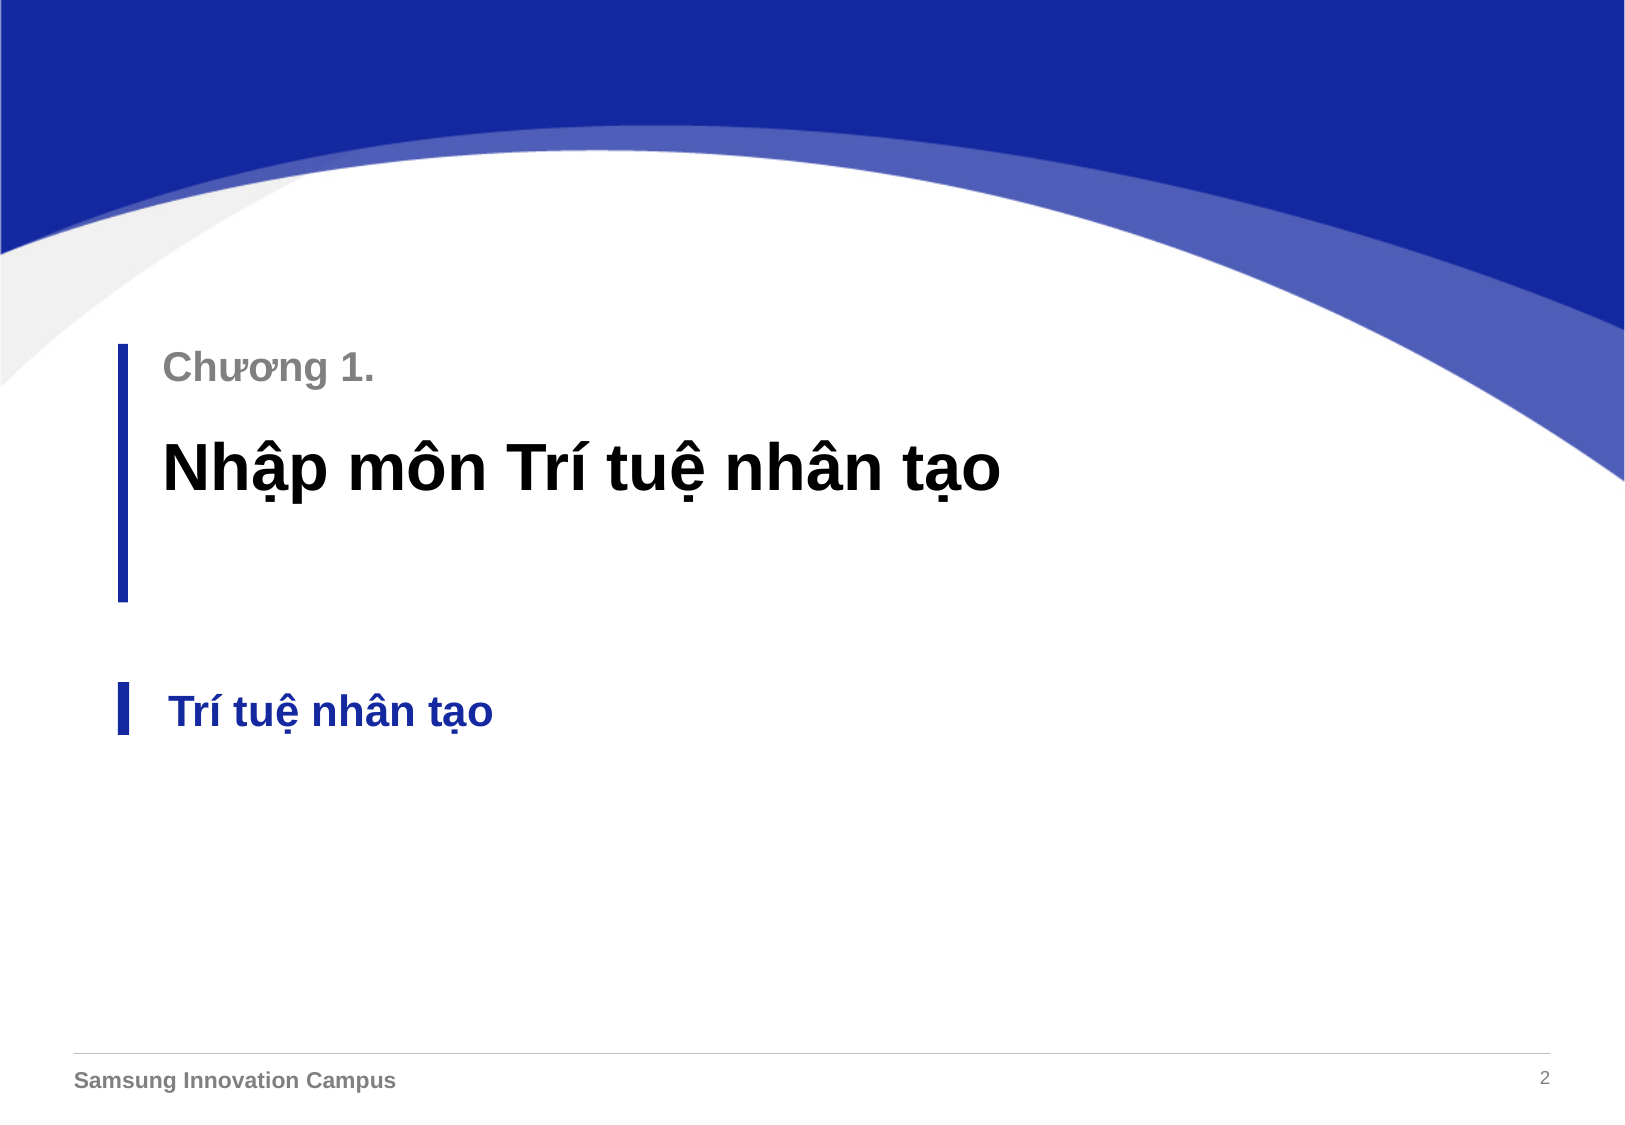

Chương 1.

Nhập môn Trí tuệ nhân tạo

Trí tuệ nhân tạo